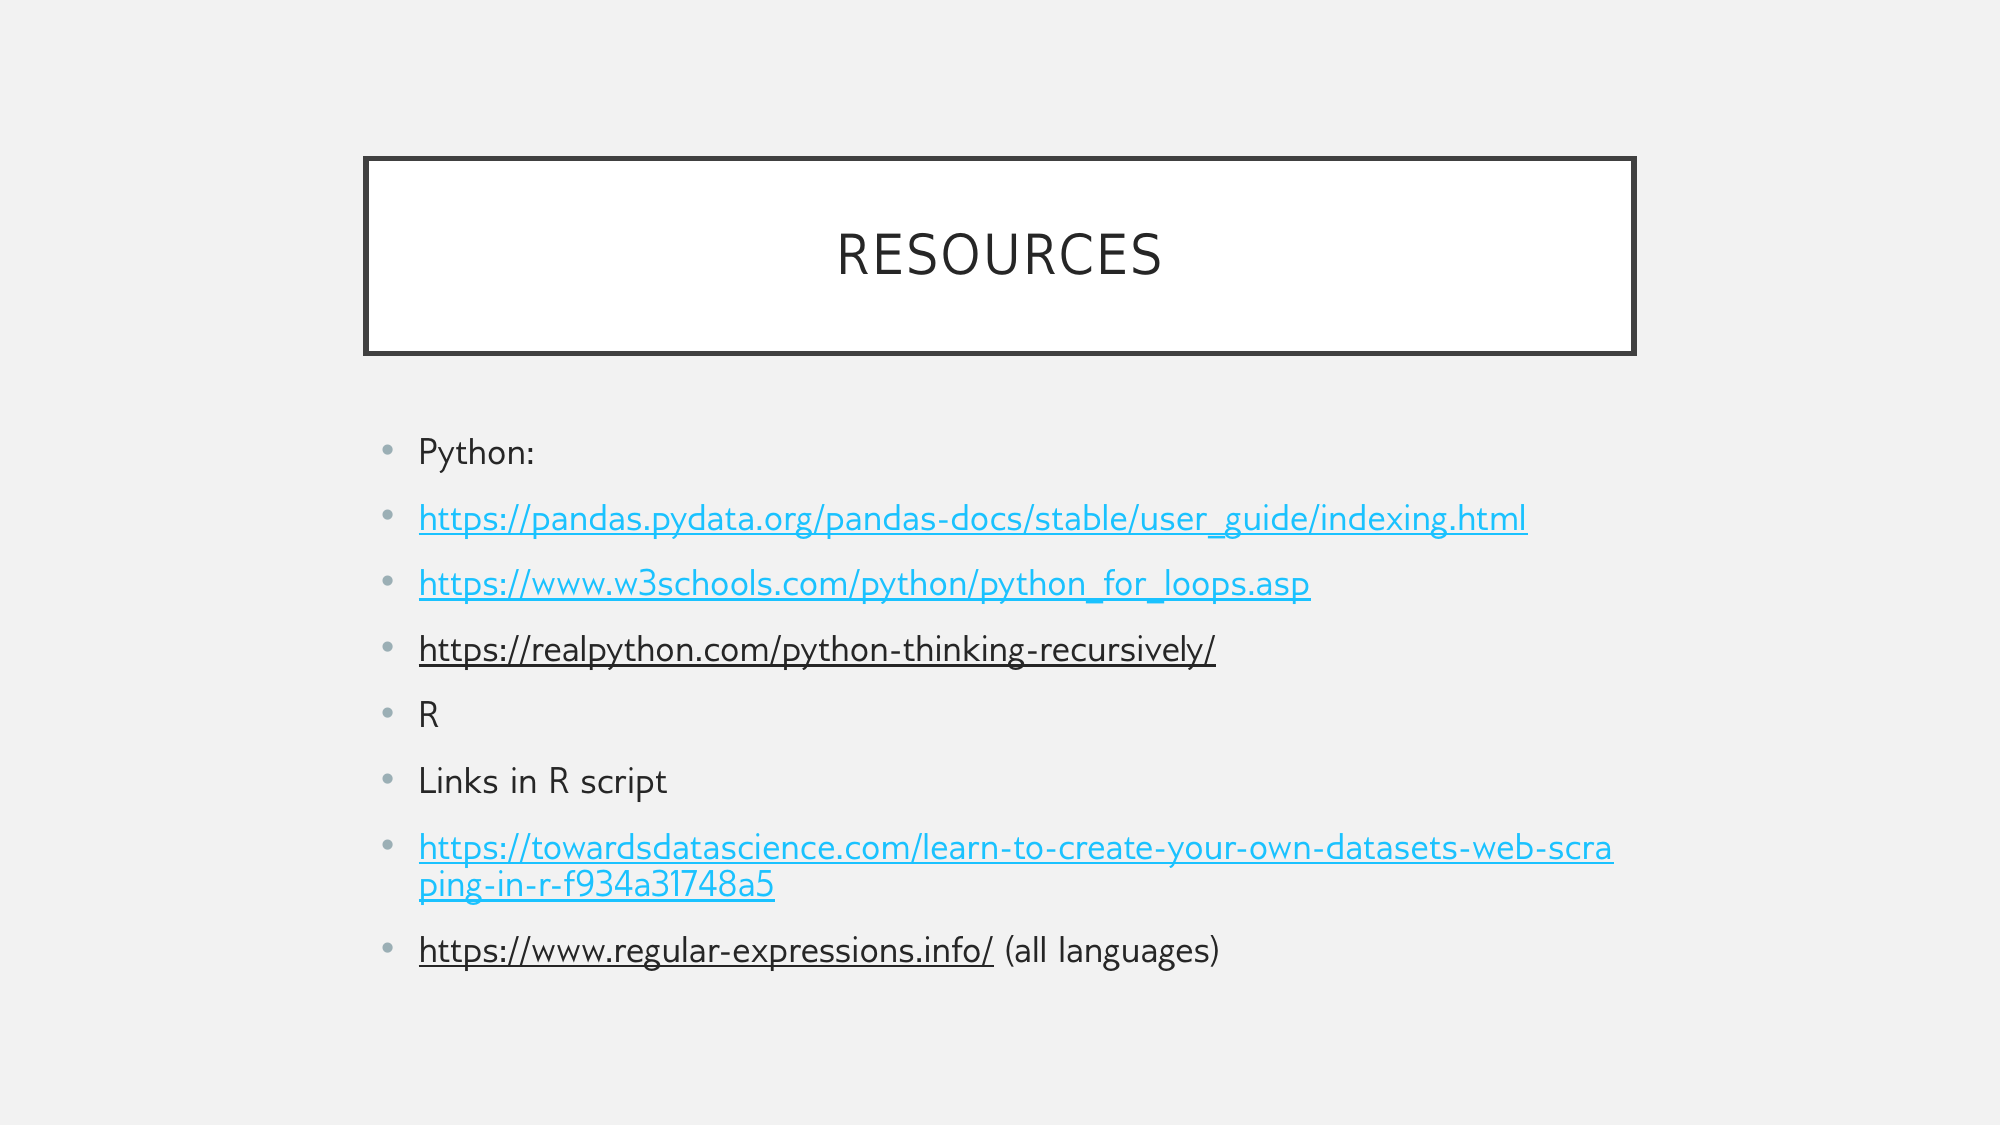

# Resources

Python:
https://pandas.pydata.org/pandas-docs/stable/user_guide/indexing.html
https://www.w3schools.com/python/python_for_loops.asp
https://realpython.com/python-thinking-recursively/
R
Links in R script
https://towardsdatascience.com/learn-to-create-your-own-datasets-web-scraping-in-r-f934a31748a5
https://www.regular-expressions.info/ (all languages)